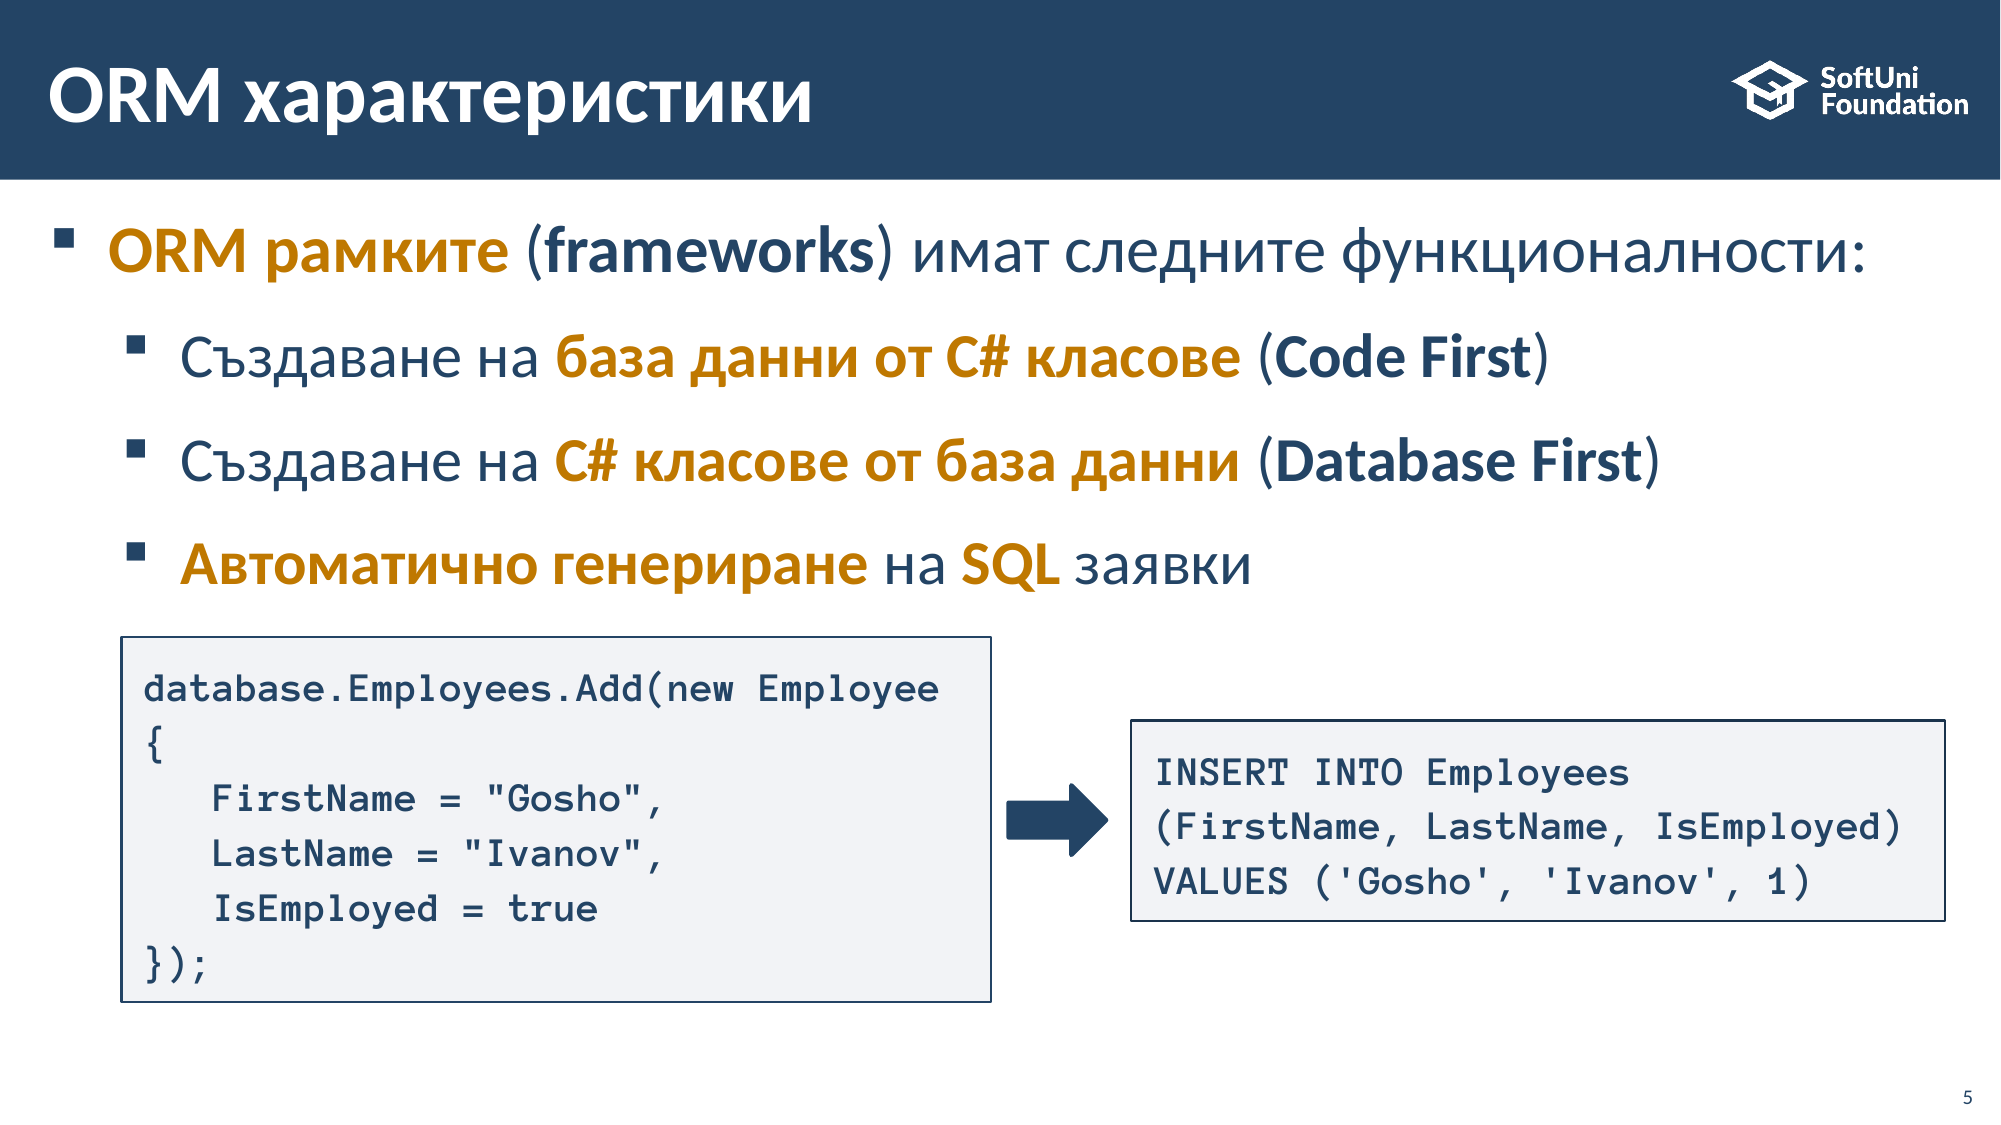

# ORM характеристики
ORM рамките (frameworks) имат следните функционалности:
Създаване на база данни от C# класове (Code First)
Създаване на C# класове от база данни (Database First)
Автоматично генериране на SQL заявки

database.Employees.Add(new Employee
{
   FirstName = "Gosho",
   LastName = "Ivanov",
   IsEmployed = true
});
INSERT INTO Employees
(FirstName, LastName, IsEmployed)
VALUES ('Gosho', 'Ivanov', 1)

5